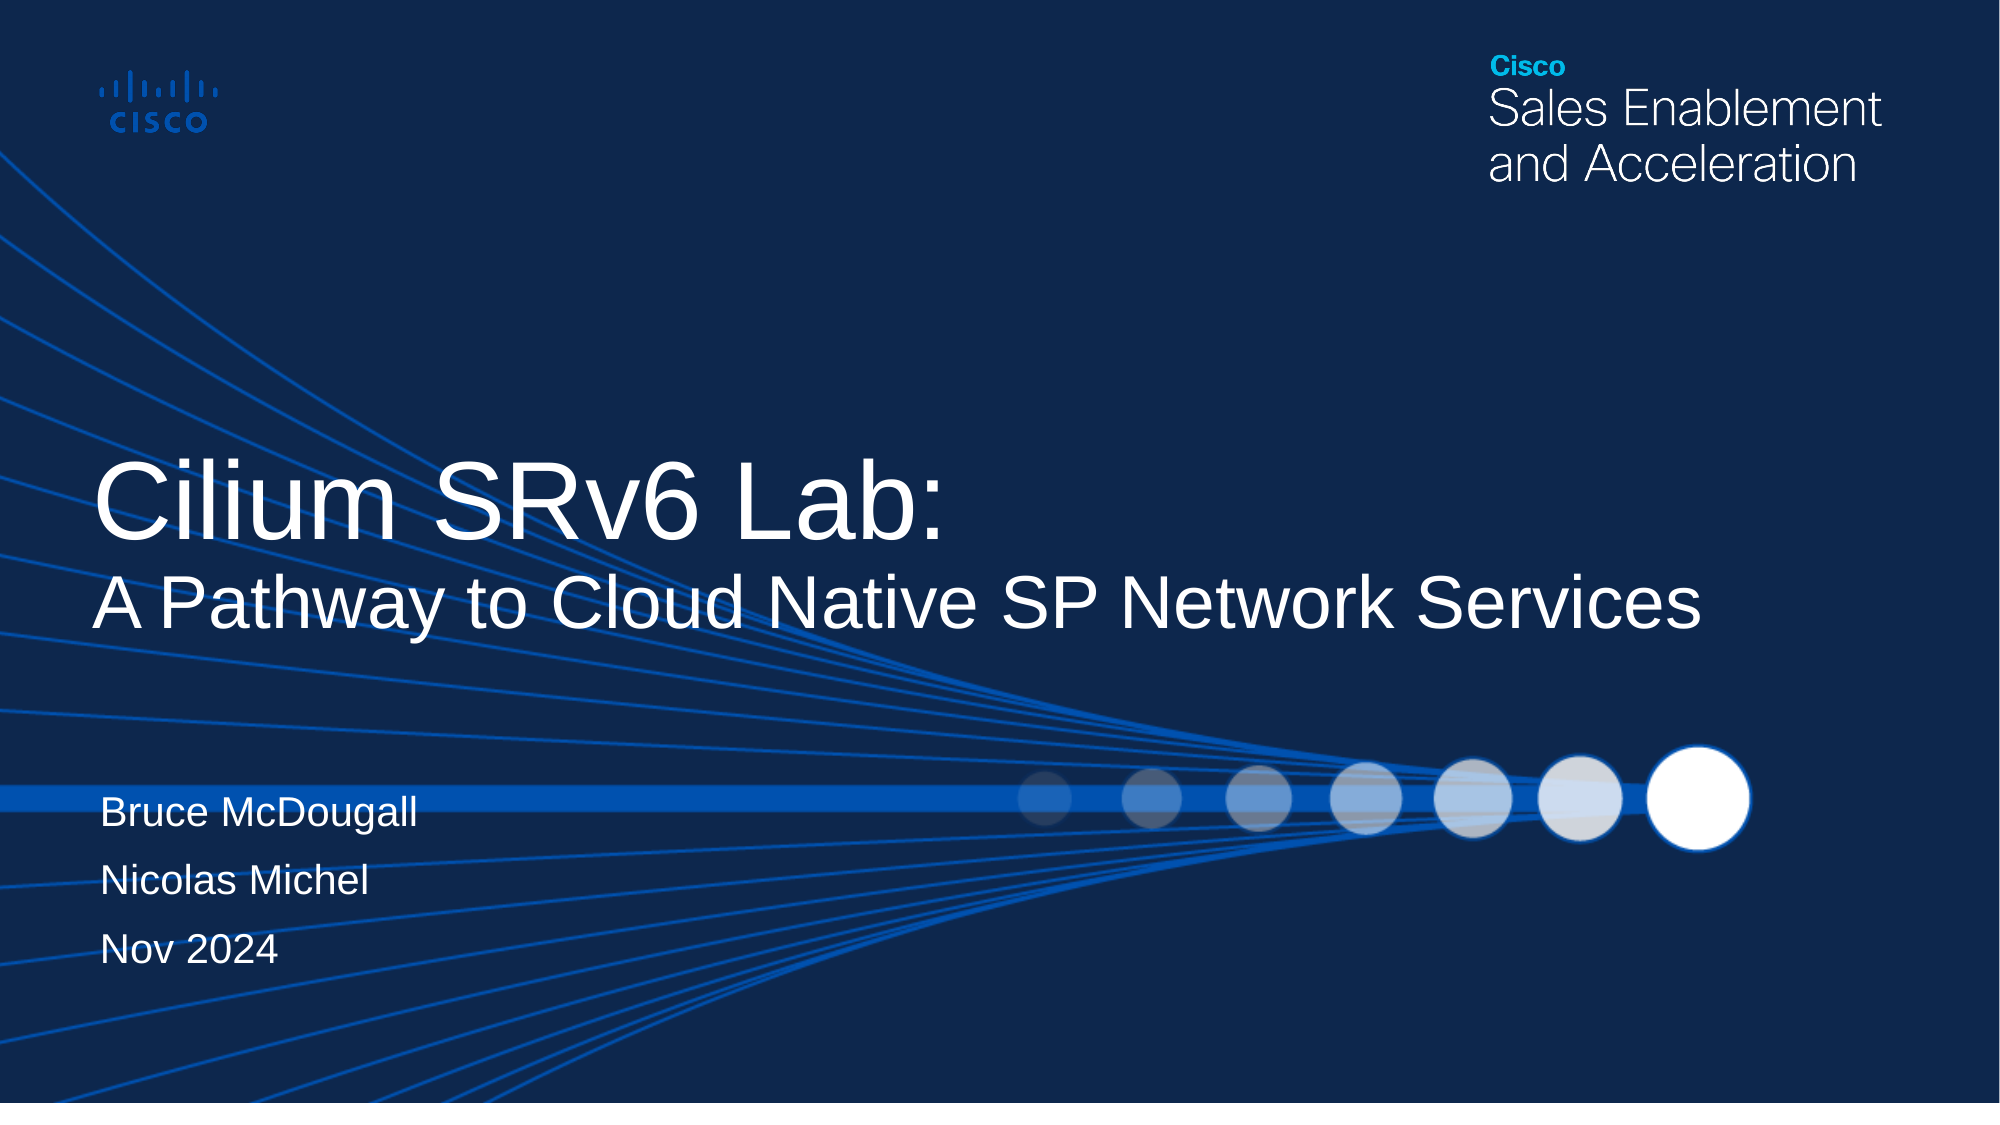

# Cilium SRv6 Lab: A Pathway to Cloud Native SP Network Services
Bruce McDougall
Nicolas Michel
Nov 2024